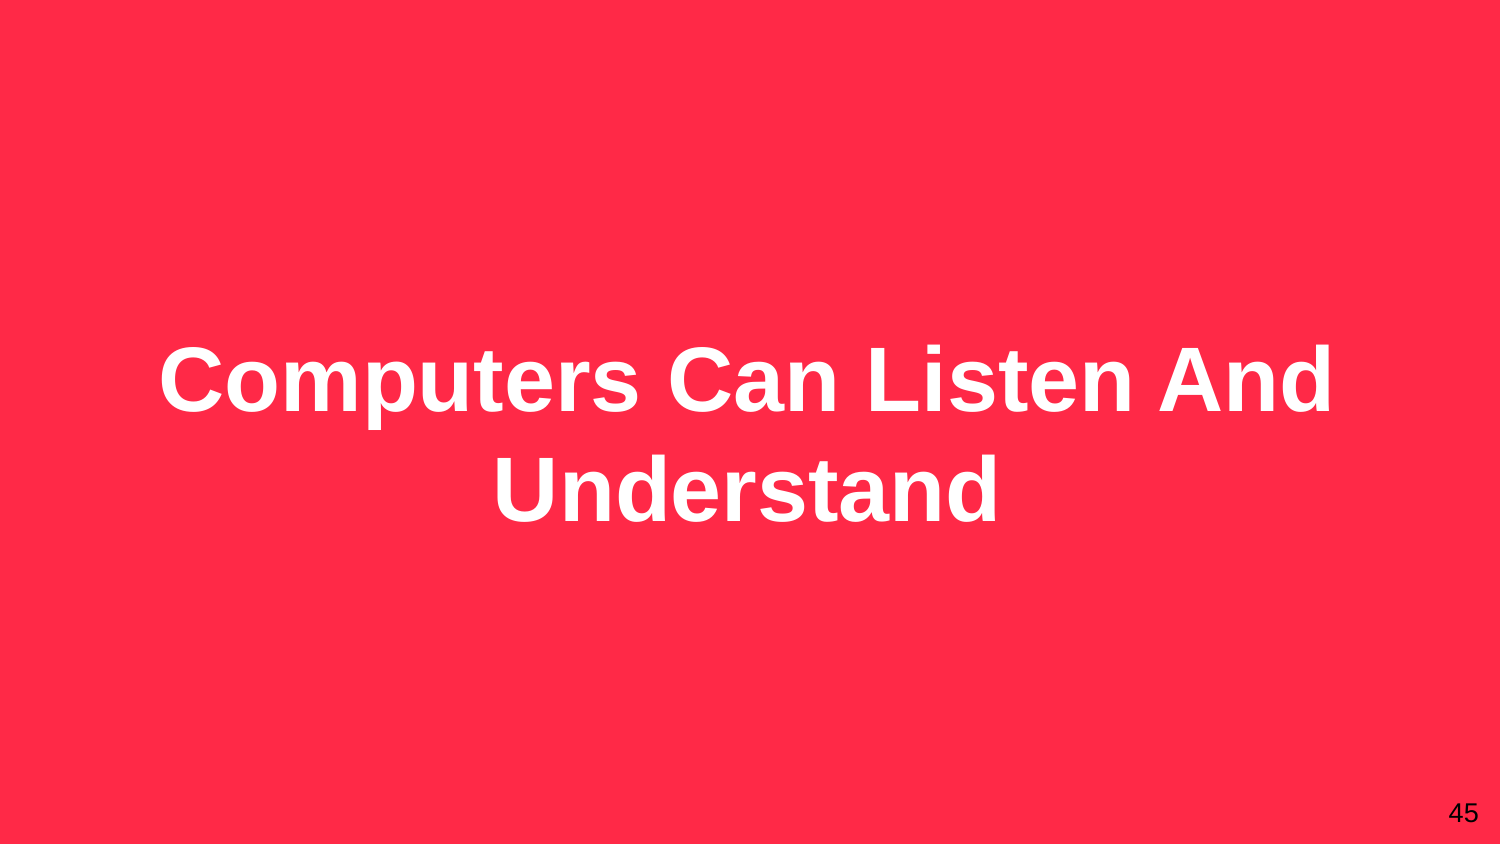

# Computers Can Listen And Understand
45